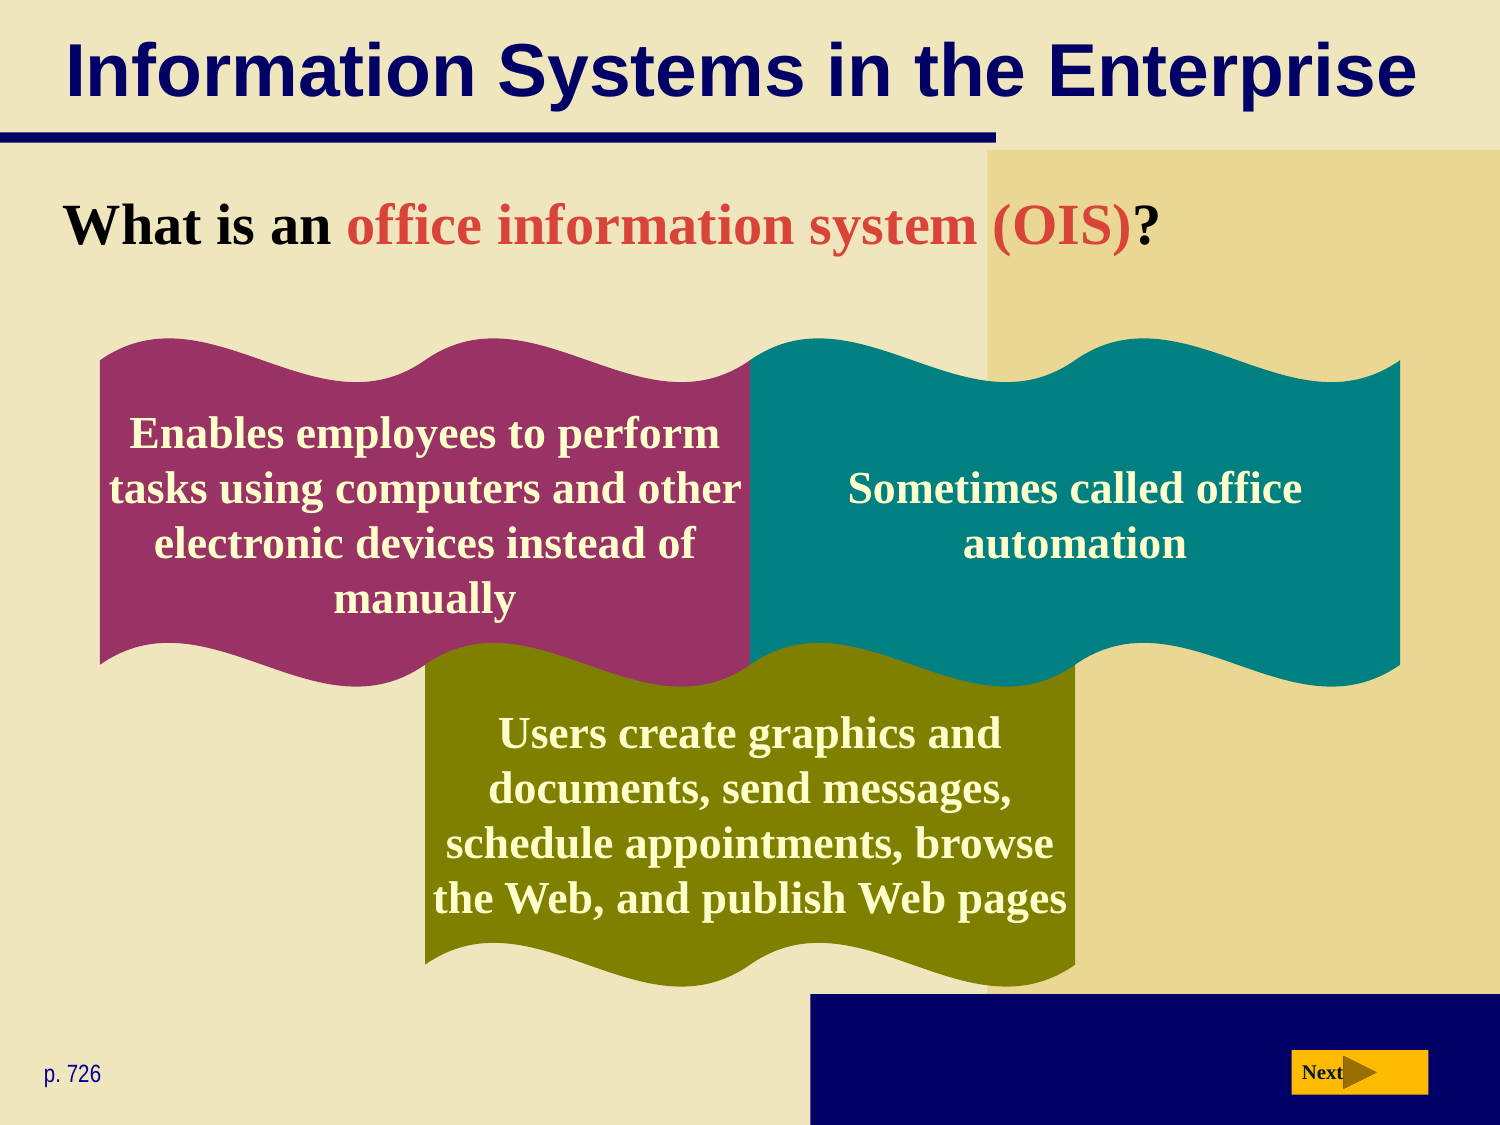

# Information Systems in the Enterprise
What is an office information system (OIS)?
Enables employees to perform tasks using computers and other electronic devices instead of manually
Sometimes called office automation
Users create graphics and documents, send messages, schedule appointments, browse the Web, and publish Web pages
p. 726

Next